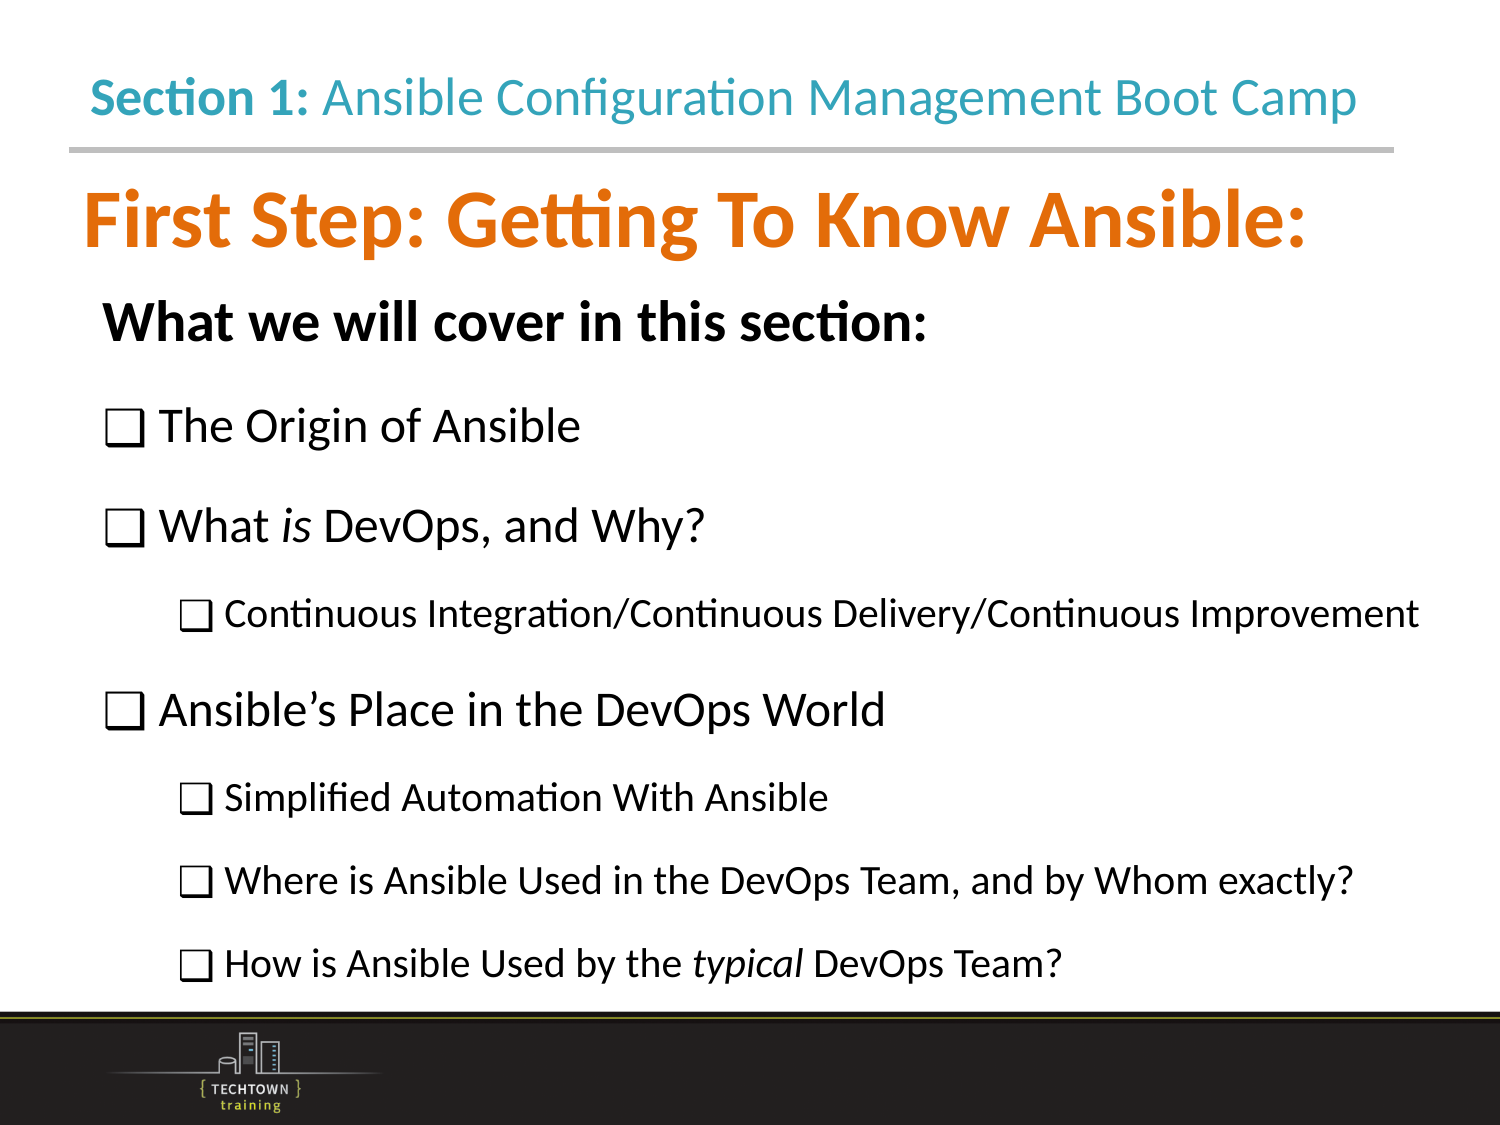

Section 1: Ansible Configuration Management Boot Camp
# First Step: Getting To Know Ansible:
What we will cover in this section:
The Origin of Ansible
What is DevOps, and Why?
Continuous Integration/Continuous Delivery/Continuous Improvement
Ansible’s Place in the DevOps World
Simplified Automation With Ansible
Where is Ansible Used in the DevOps Team, and by Whom exactly?
How is Ansible Used by the typical DevOps Team?